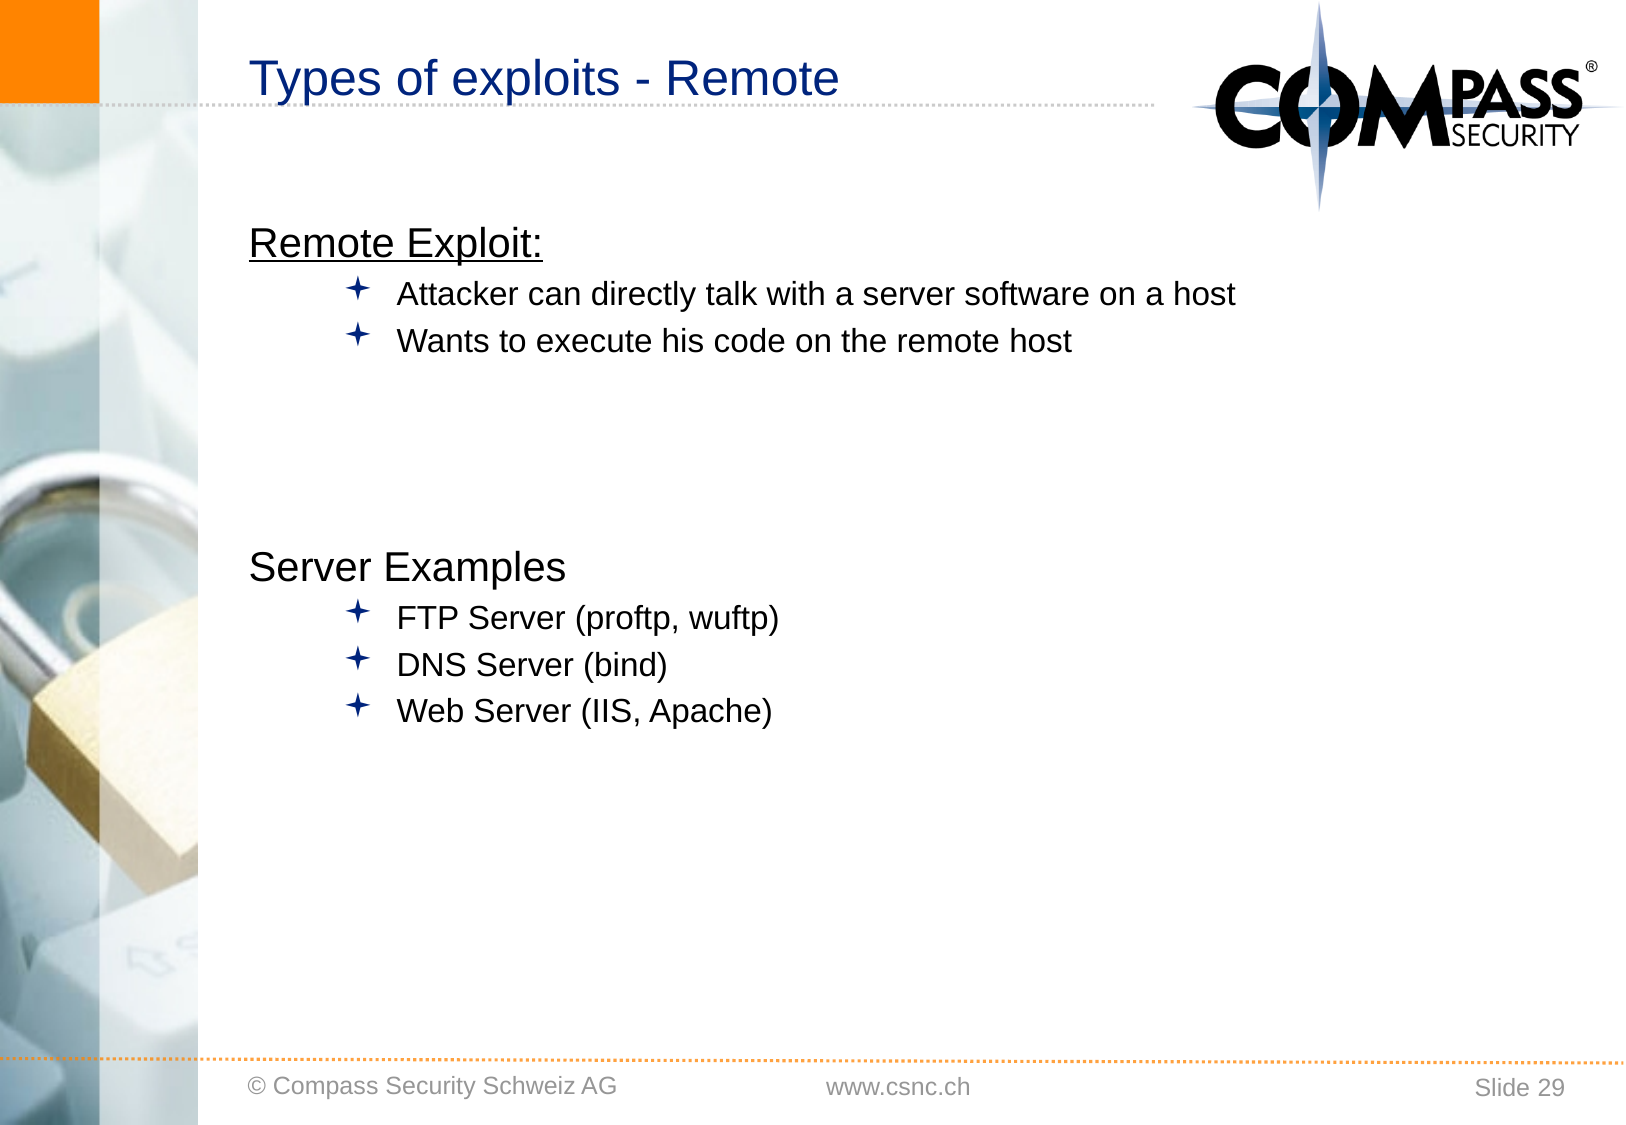

# Types of exploits - Remote
Remote Exploit:
Attacker can directly talk with a server software on a host
Wants to execute his code on the remote host

Server Examples
FTP Server (proftp, wuftp)
DNS Server (bind)
Web Server (IIS, Apache)